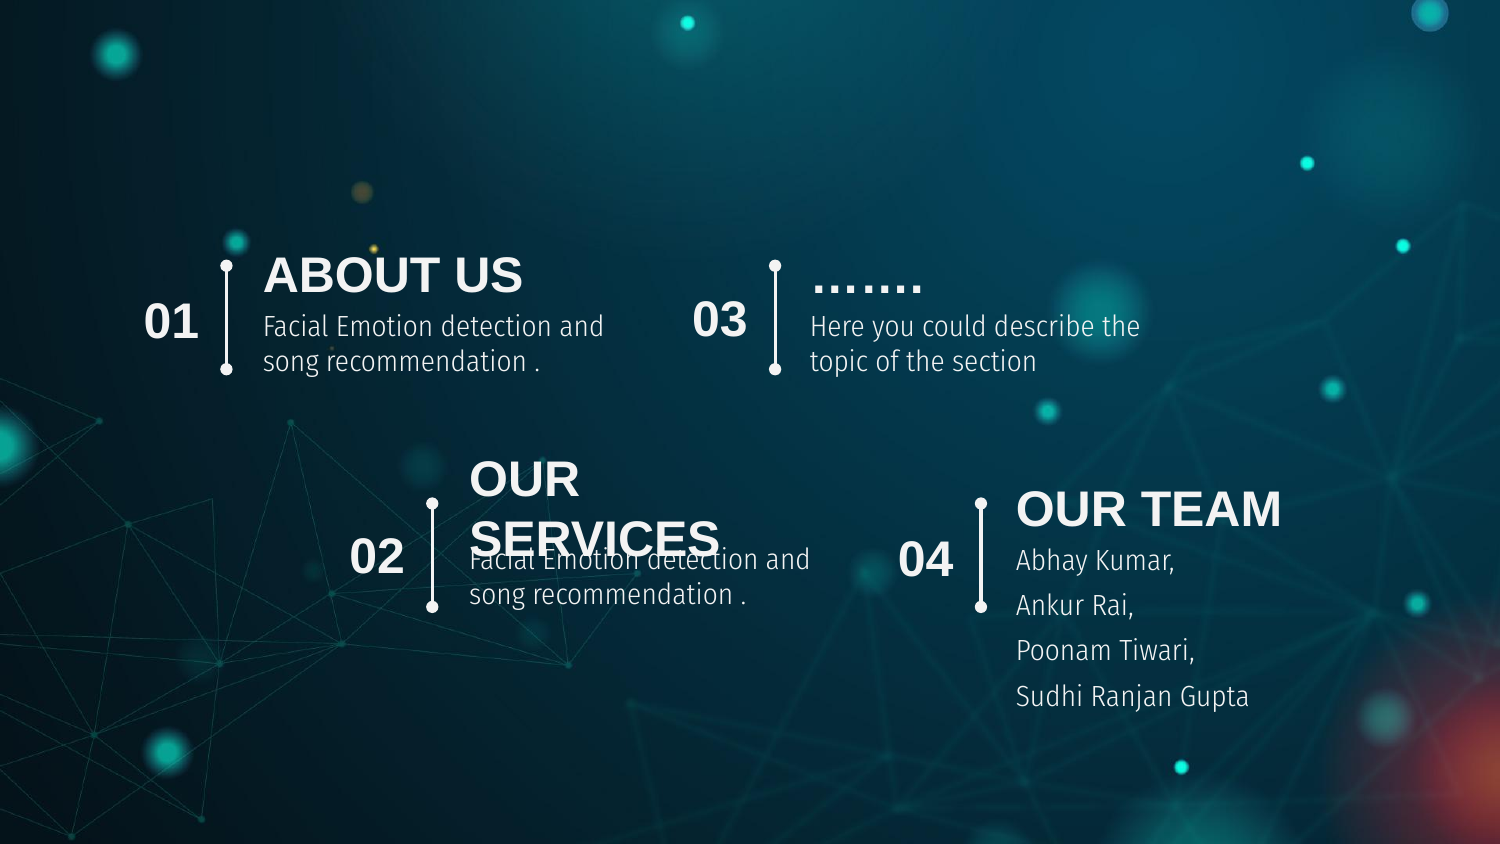

# ABOUT US
…….
03
01
Facial Emotion detection and song recommendation .
Here you could describe the topic of the section
OUR SERVICES
OUR TEAM
02
04
Facial Emotion detection and song recommendation .
Abhay Kumar,
Ankur Rai,
Poonam Tiwari,
Sudhi Ranjan Gupta